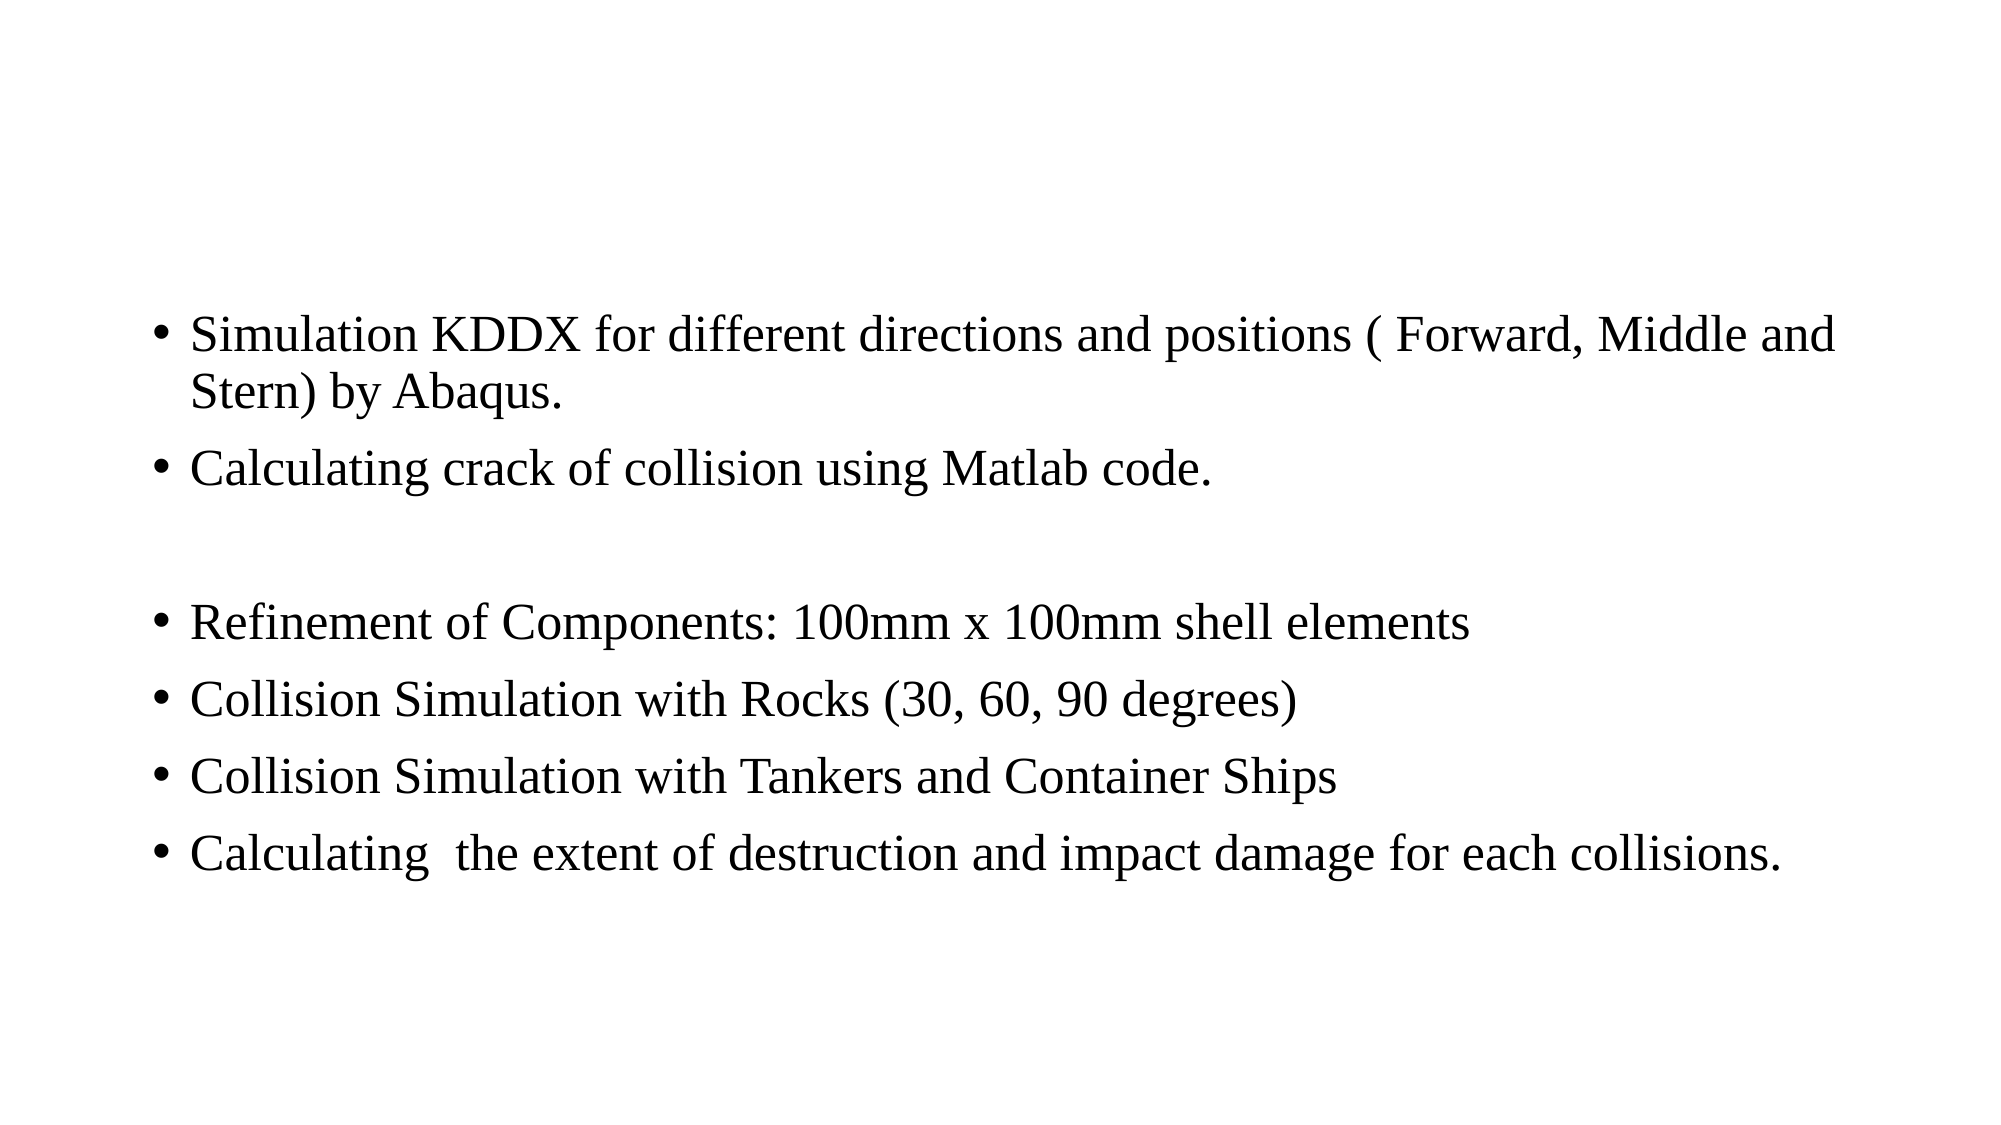

Simulation KDDX for different directions and positions ( Forward, Middle and Stern) by Abaqus.
Calculating crack of collision using Matlab code.

Refinement of Components: 100mm x 100mm shell elements
Collision Simulation with Rocks (30, 60, 90 degrees)
Collision Simulation with Tankers and Container Ships
Calculating  the extent of destruction and impact damage for each collisions.